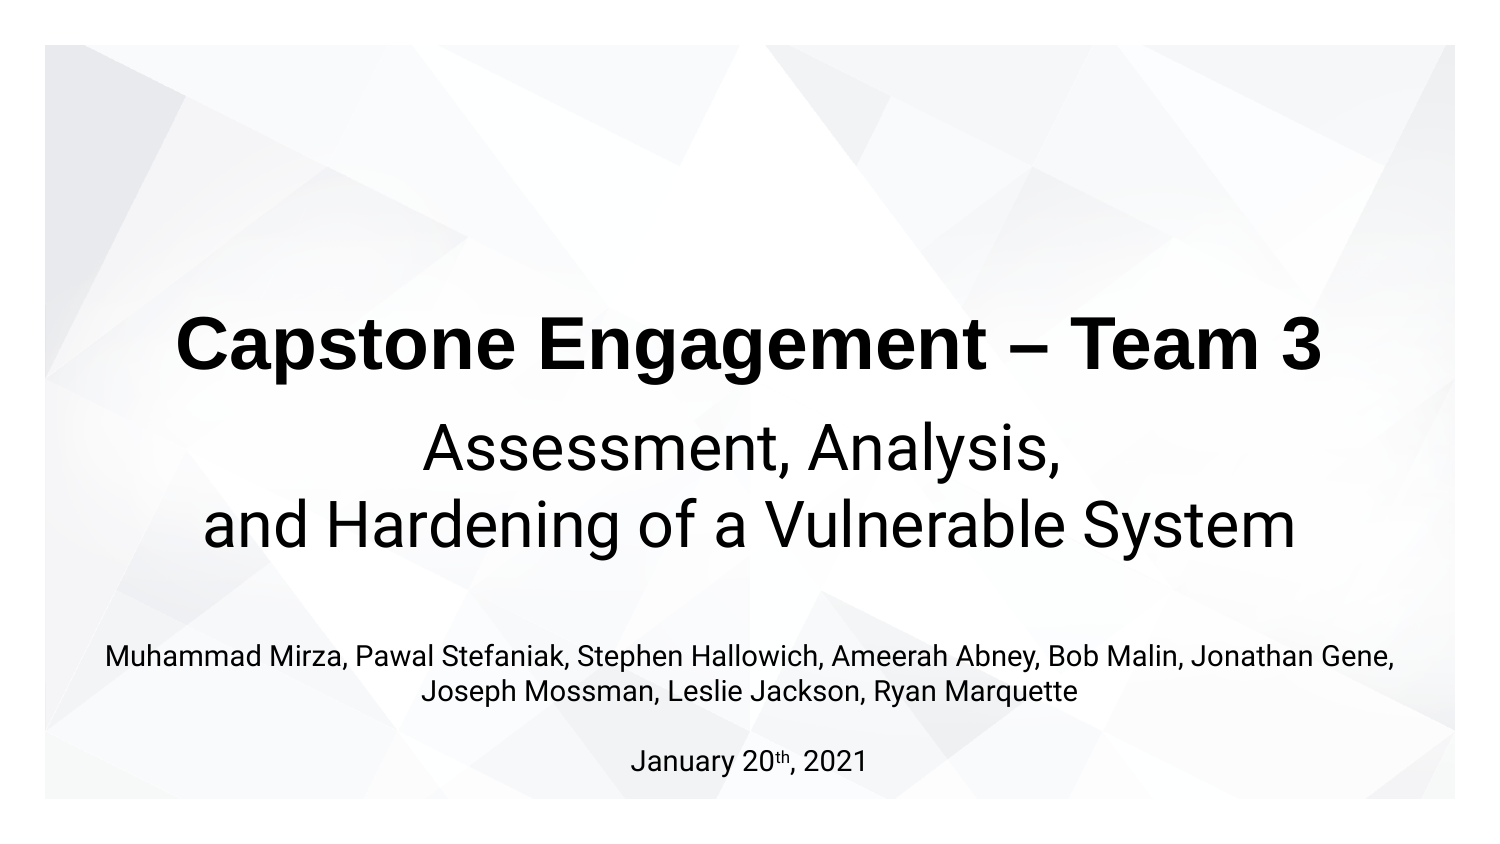

# Capstone Engagement – Team 3
Assessment, Analysis,
and Hardening of a Vulnerable System
Muhammad Mirza, Pawal Stefaniak, Stephen Hallowich, Ameerah Abney, Bob Malin, Jonathan Gene, Joseph Mossman, Leslie Jackson, Ryan Marquette
January 20th, 2021